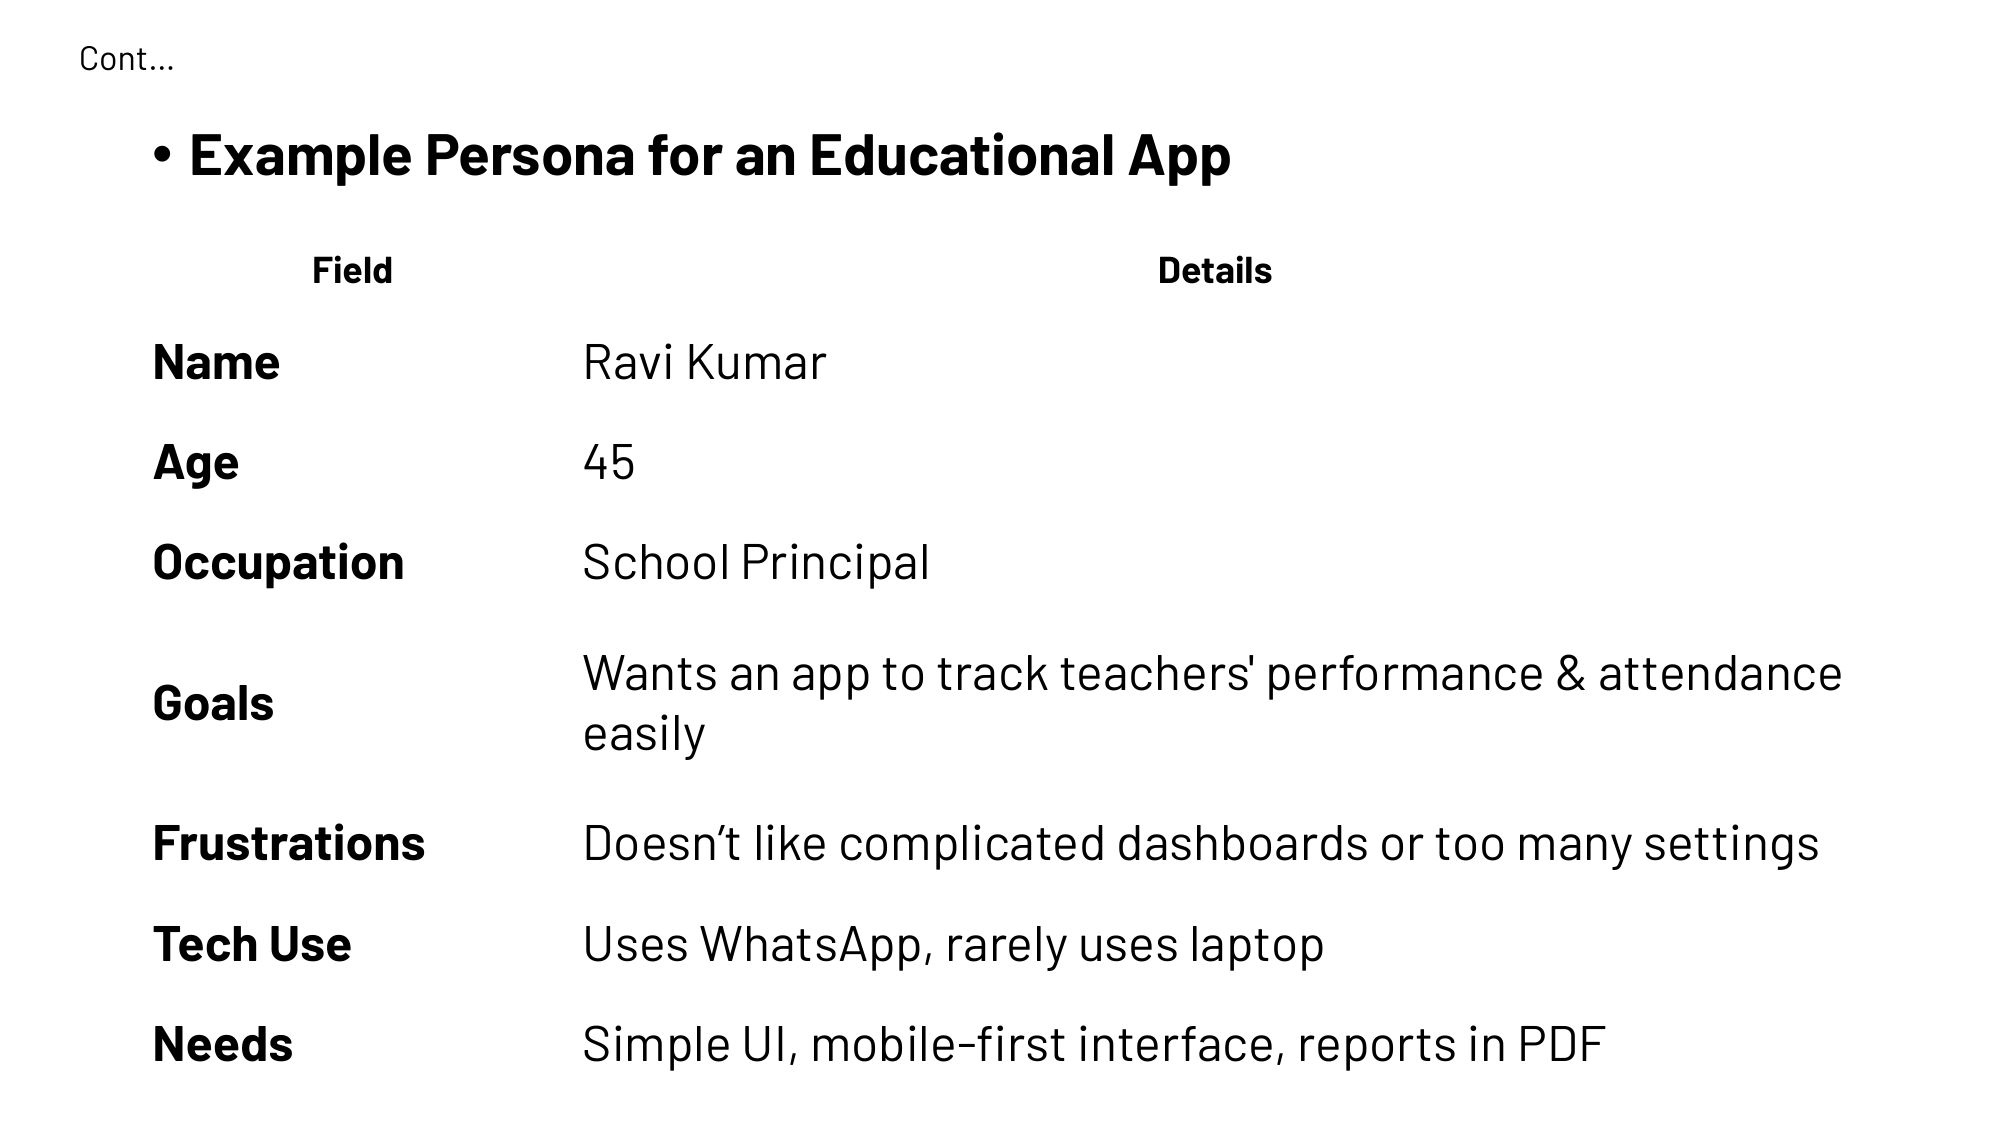

# Cont…
Example Persona for an Educational App

| Field | Details |
| --- | --- |
| Name | Ravi Kumar |
| Age | 45 |
| Occupation | School Principal |
| Goals | Wants an app to track teachers' performance & attendance easily |
| Frustrations | Doesn’t like complicated dashboards or too many settings |
| Tech Use | Uses WhatsApp, rarely uses laptop |
| Needs | Simple UI, mobile-first interface, reports in PDF |